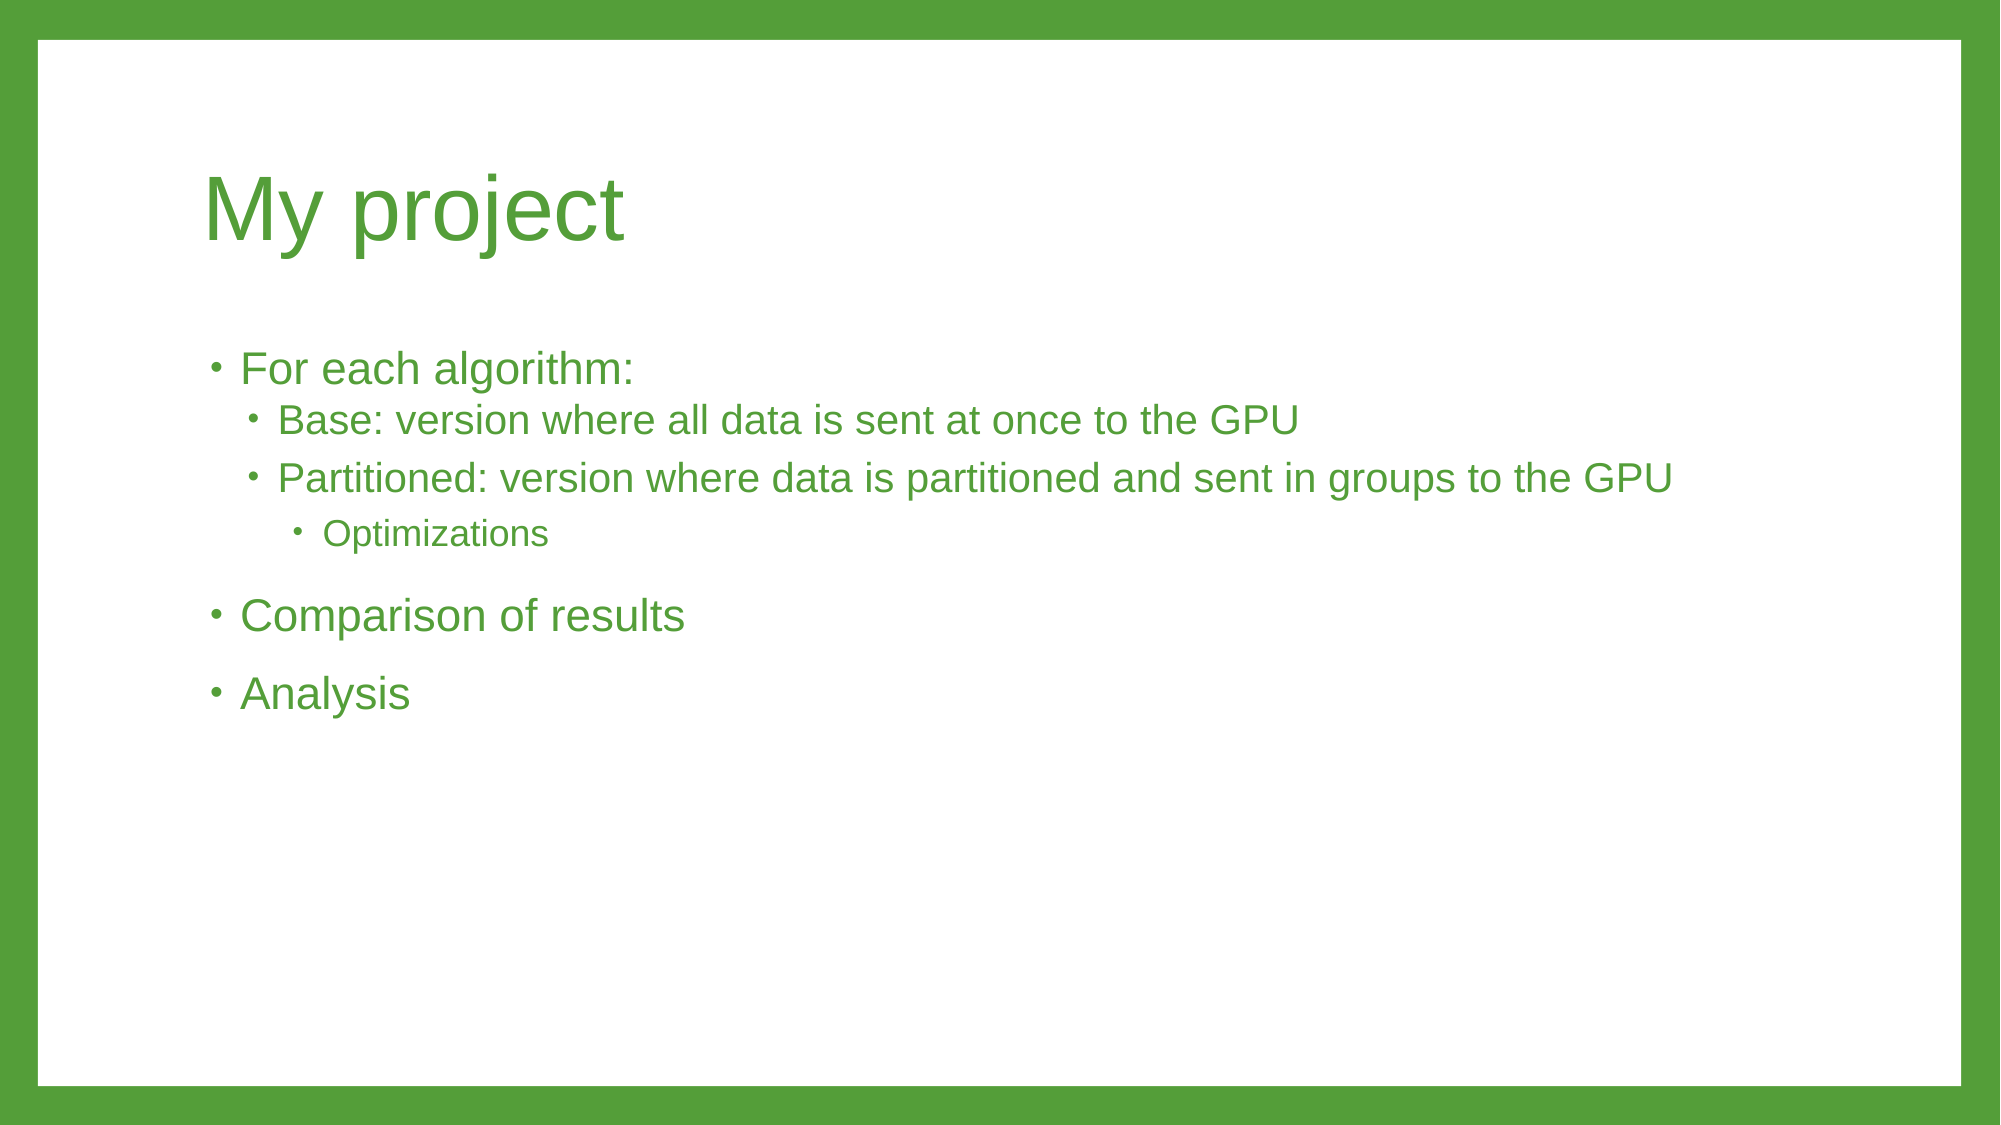

# My project
For each algorithm:
Base: version where all data is sent at once to the GPU
Partitioned: version where data is partitioned and sent in groups to the GPU
Optimizations
Comparison of results
Analysis